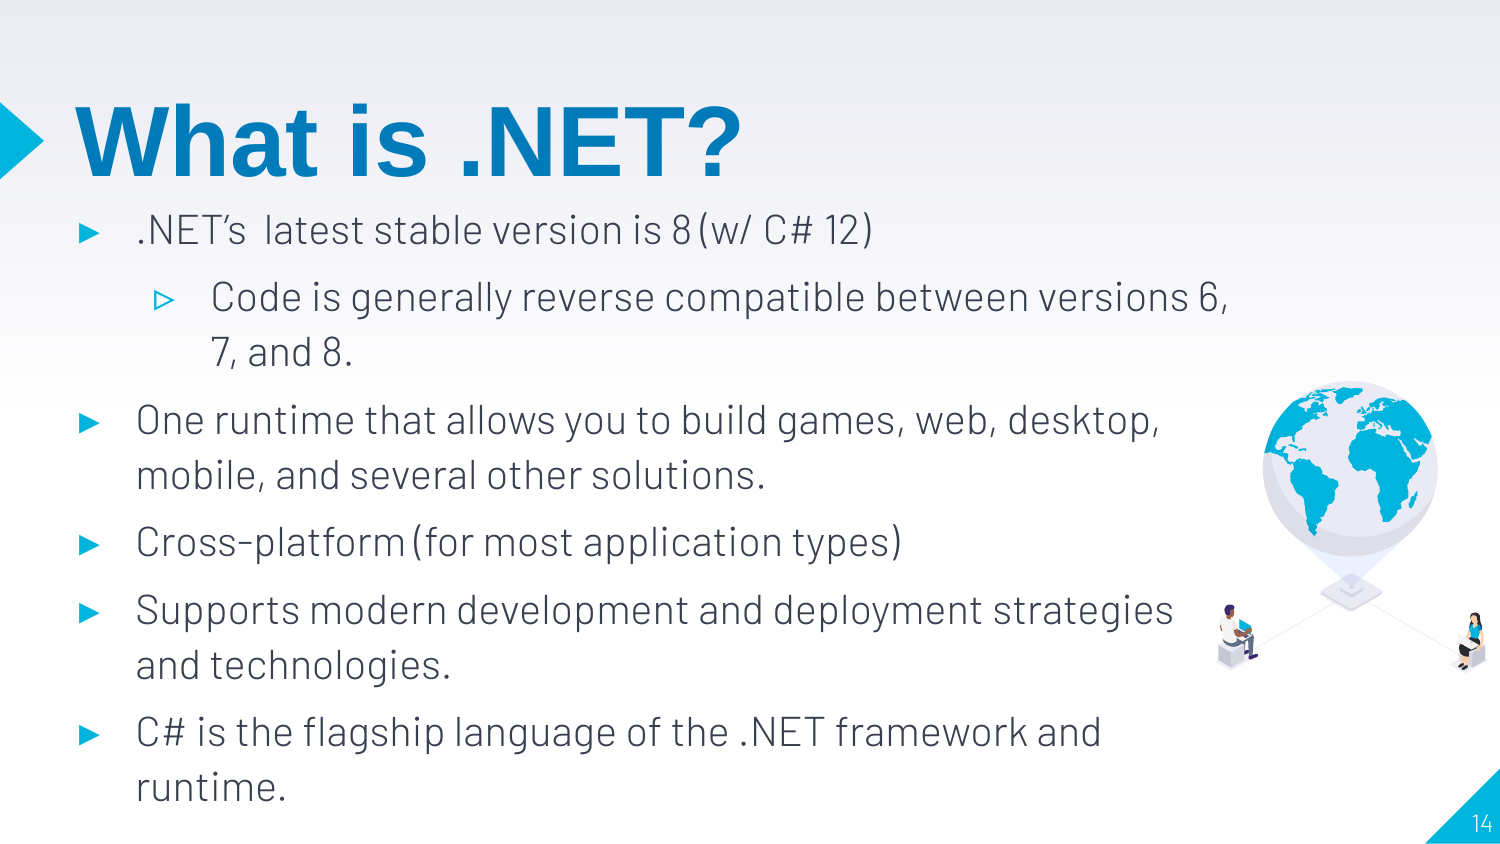

# What is .NET?
.NET’s  latest stable version is 8 (w/ C# 12)
Code is generally reverse compatible between versions 6, 7, and 8.
One runtime that allows you to build games, web, desktop, mobile, and several other solutions.
Cross-platform (for most application types)
Supports modern development and deployment strategies and technologies.
C# is the flagship language of the .NET framework and runtime.

14